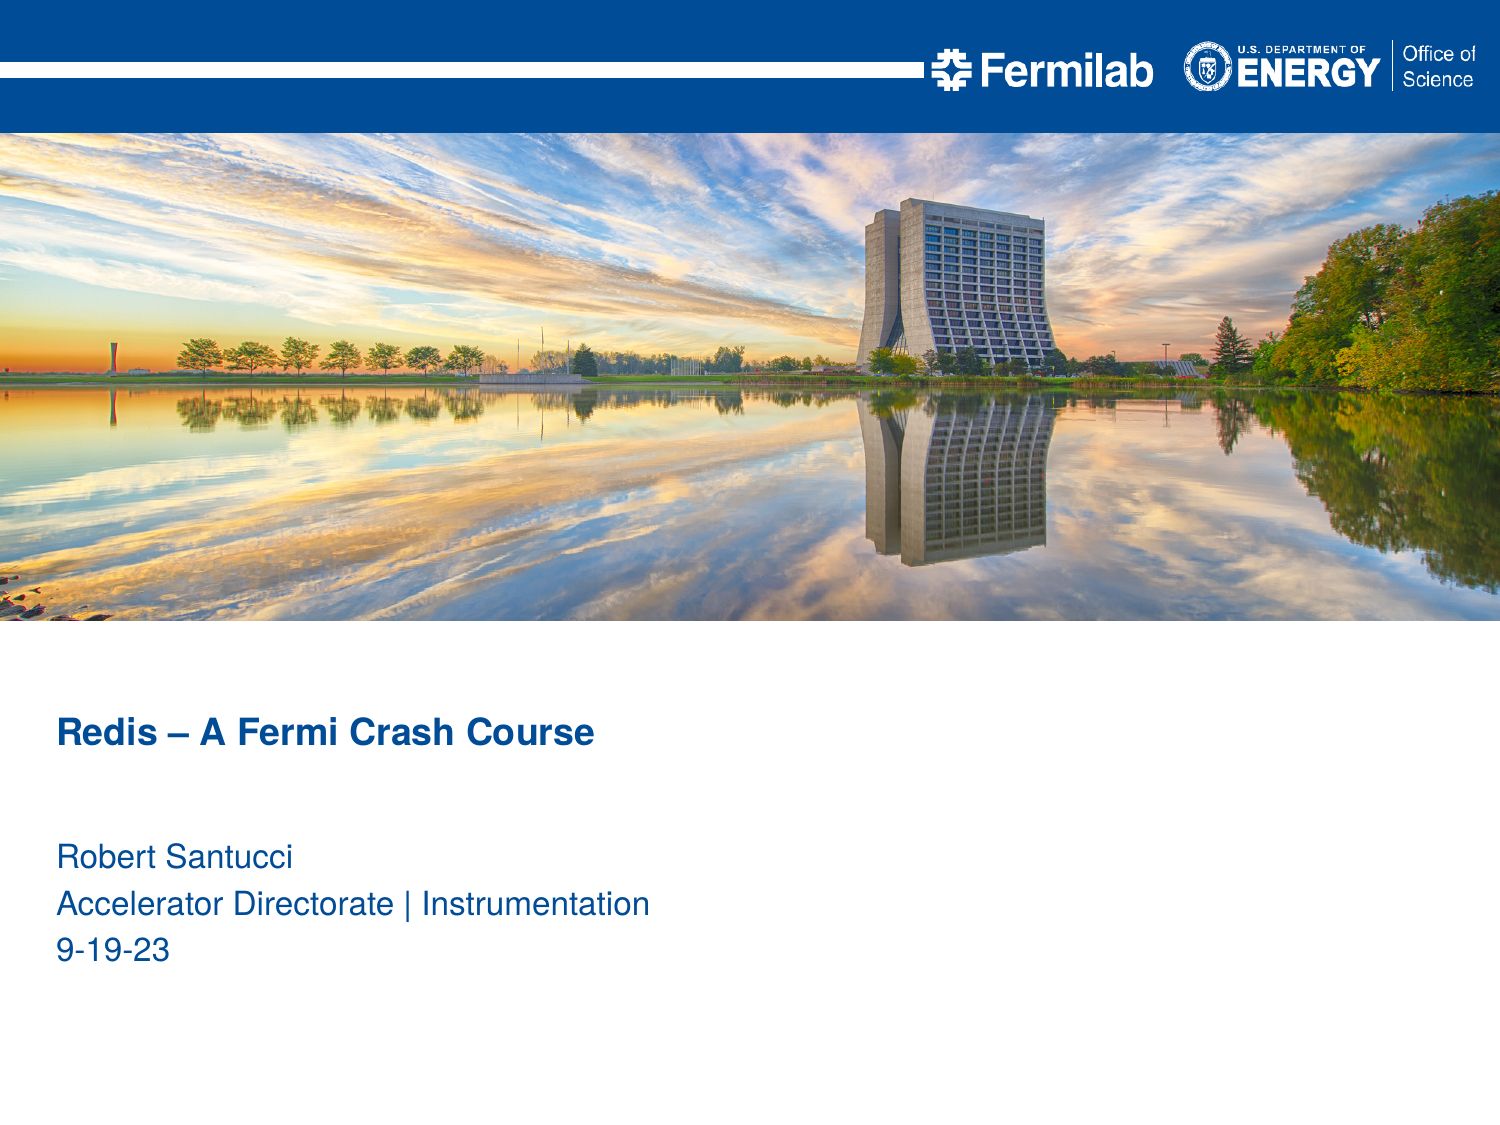

Redis – A Fermi Crash Course
Robert Santucci
Accelerator Directorate | Instrumentation
9-19-23